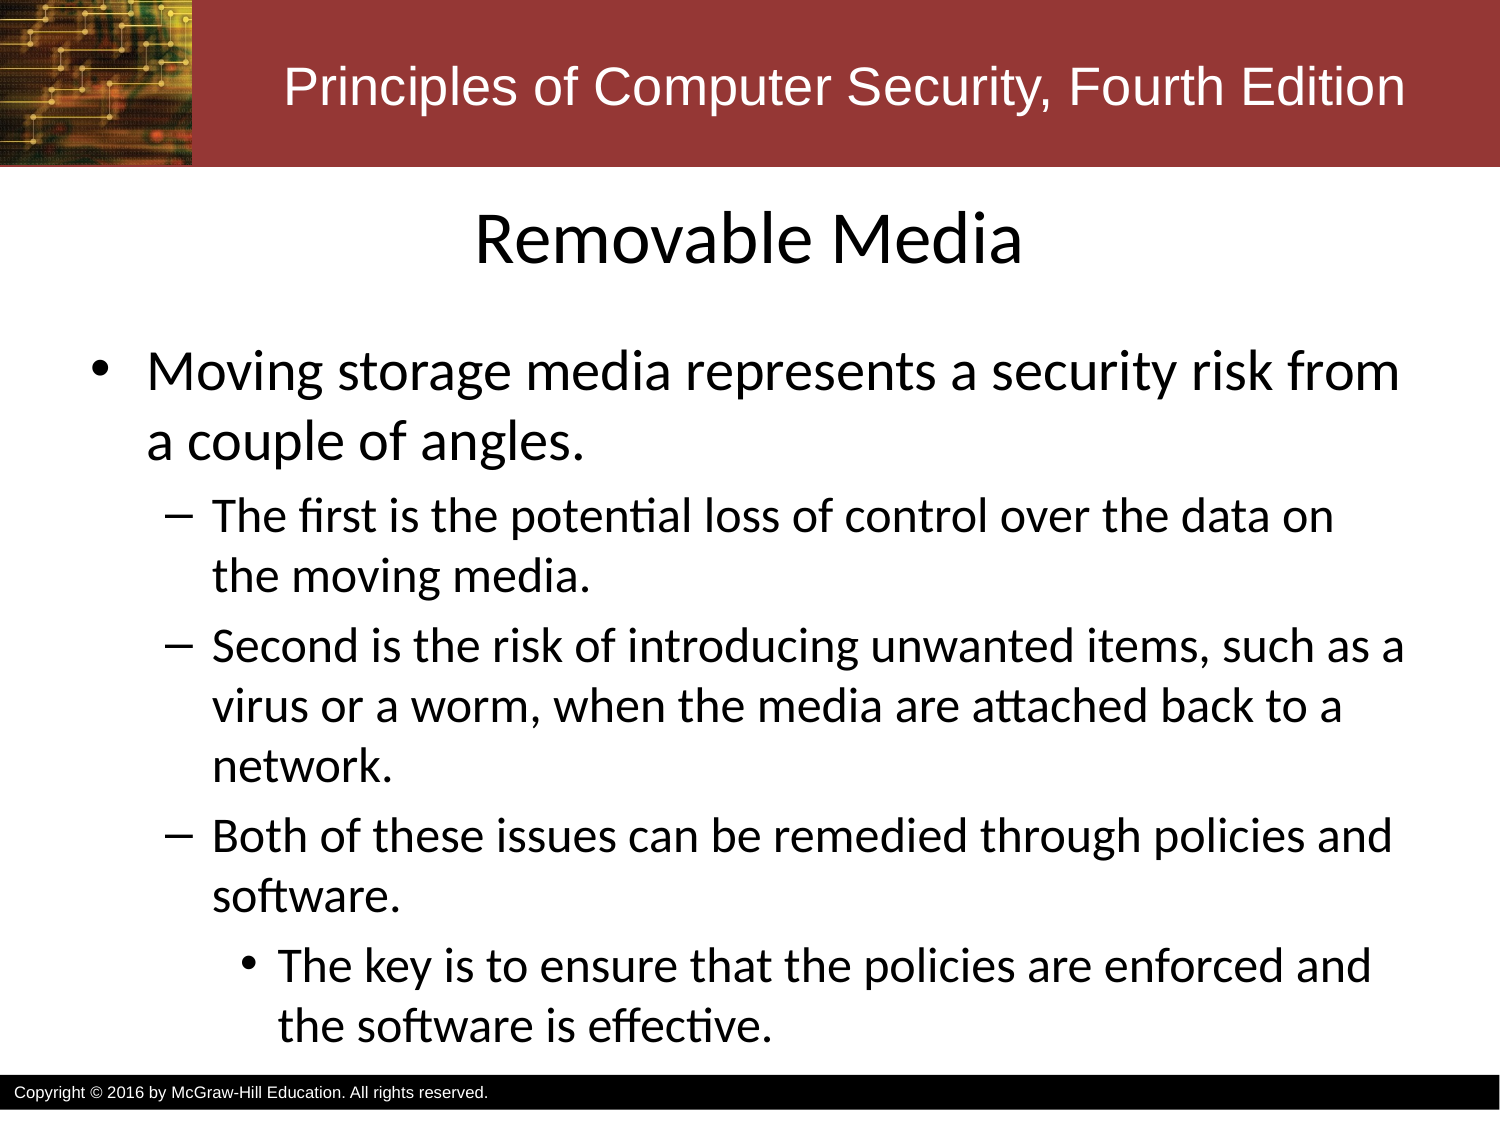

# Removable Media
Moving storage media represents a security risk from a couple of angles.
The first is the potential loss of control over the data on the moving media.
Second is the risk of introducing unwanted items, such as a virus or a worm, when the media are attached back to a network.
Both of these issues can be remedied through policies and software.
The key is to ensure that the policies are enforced and the software is effective.